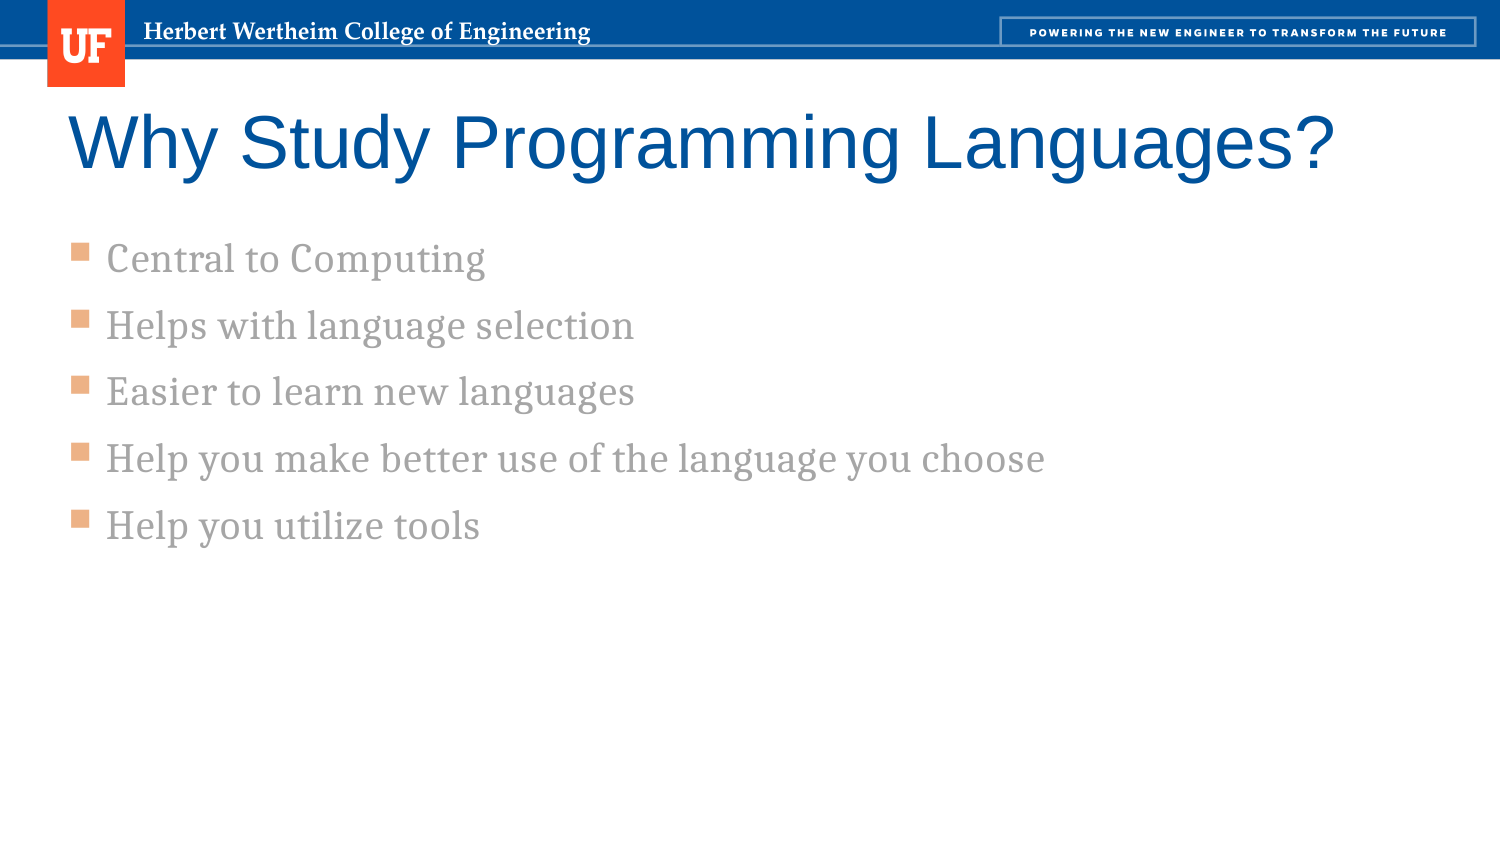

# Why Study Programming Languages?
Central to Computing
Helps with language selection
Easier to learn new languages
Help you make better use of the language you choose
Help you utilize tools